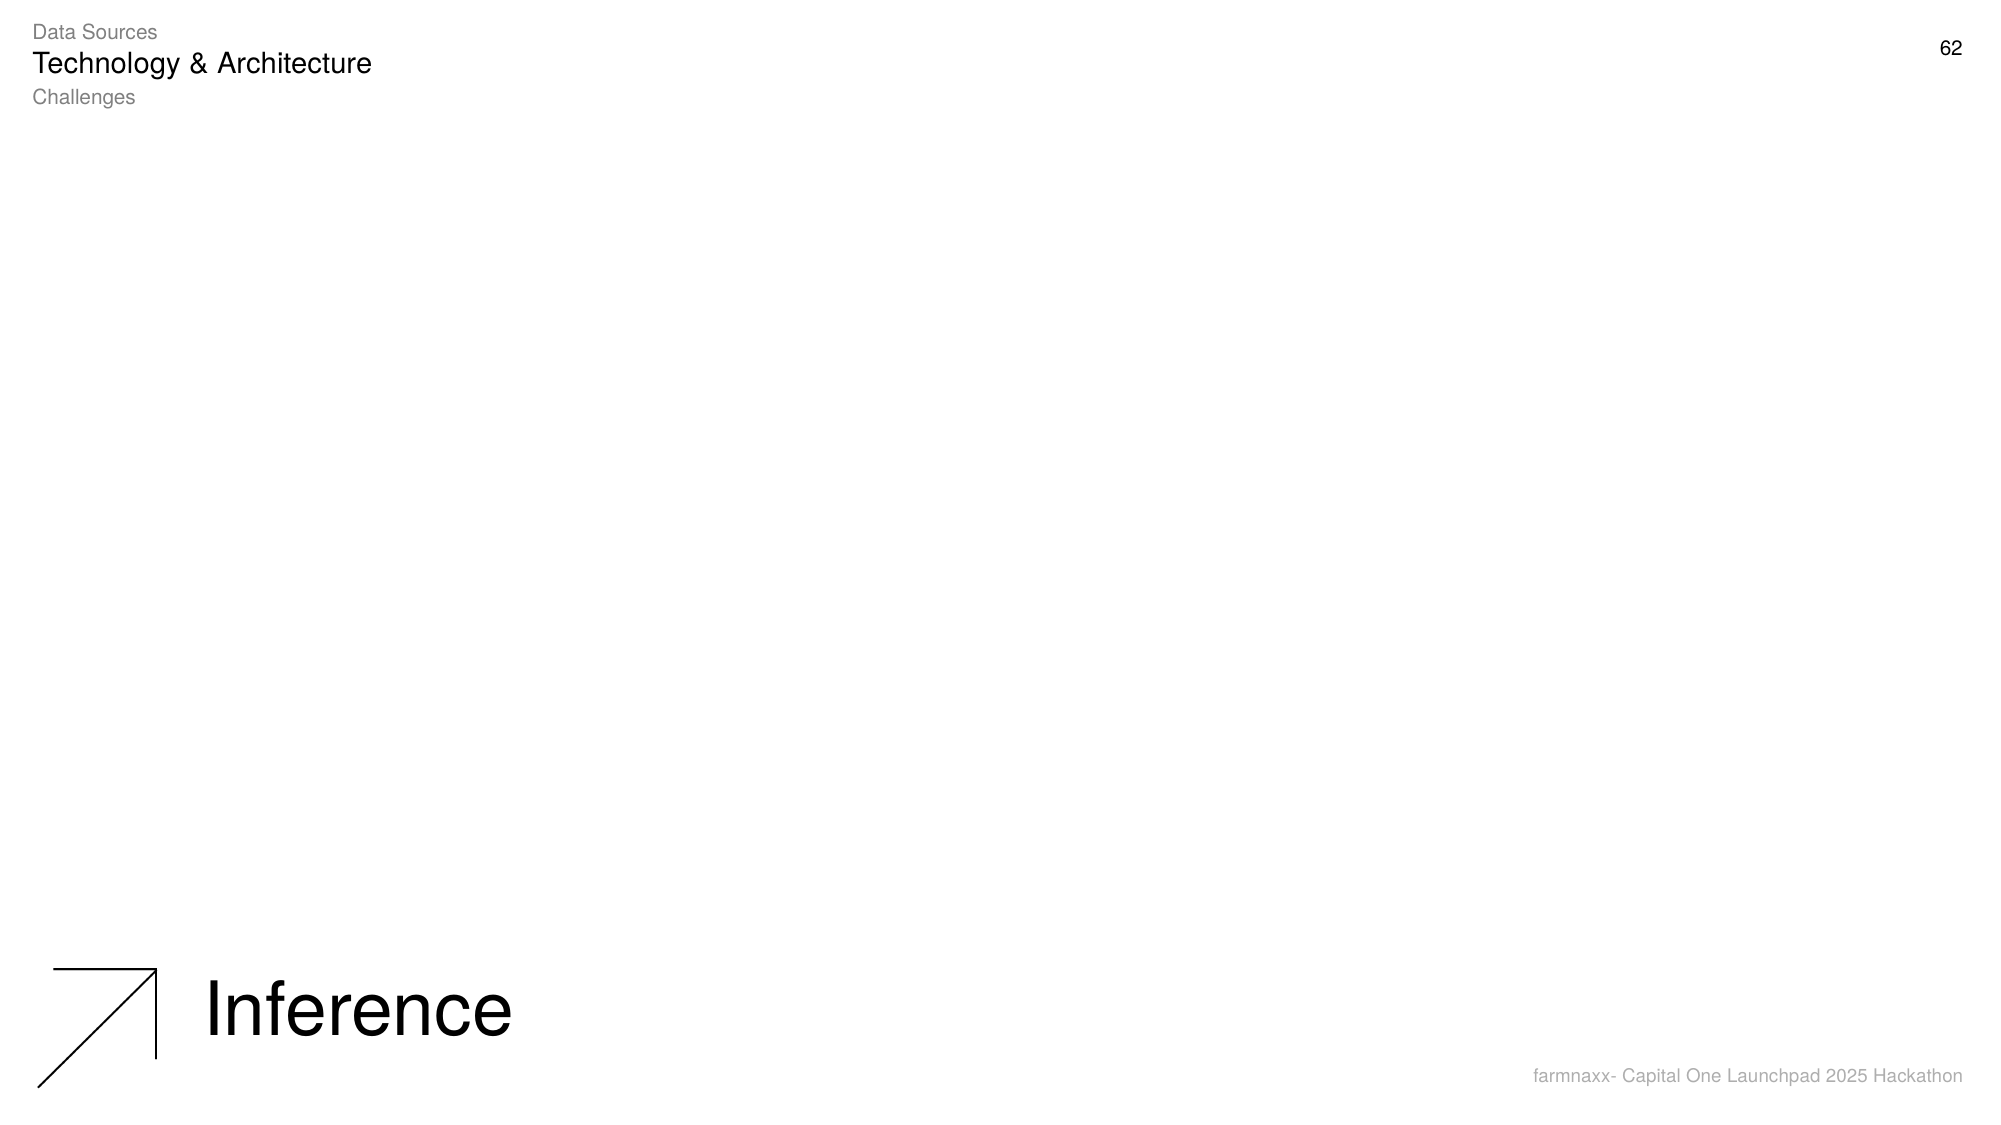

62
Data Sources
Technology & Architecture
Challenges
Inference
farmnaxx- Capital One Launchpad 2025 Hackathon